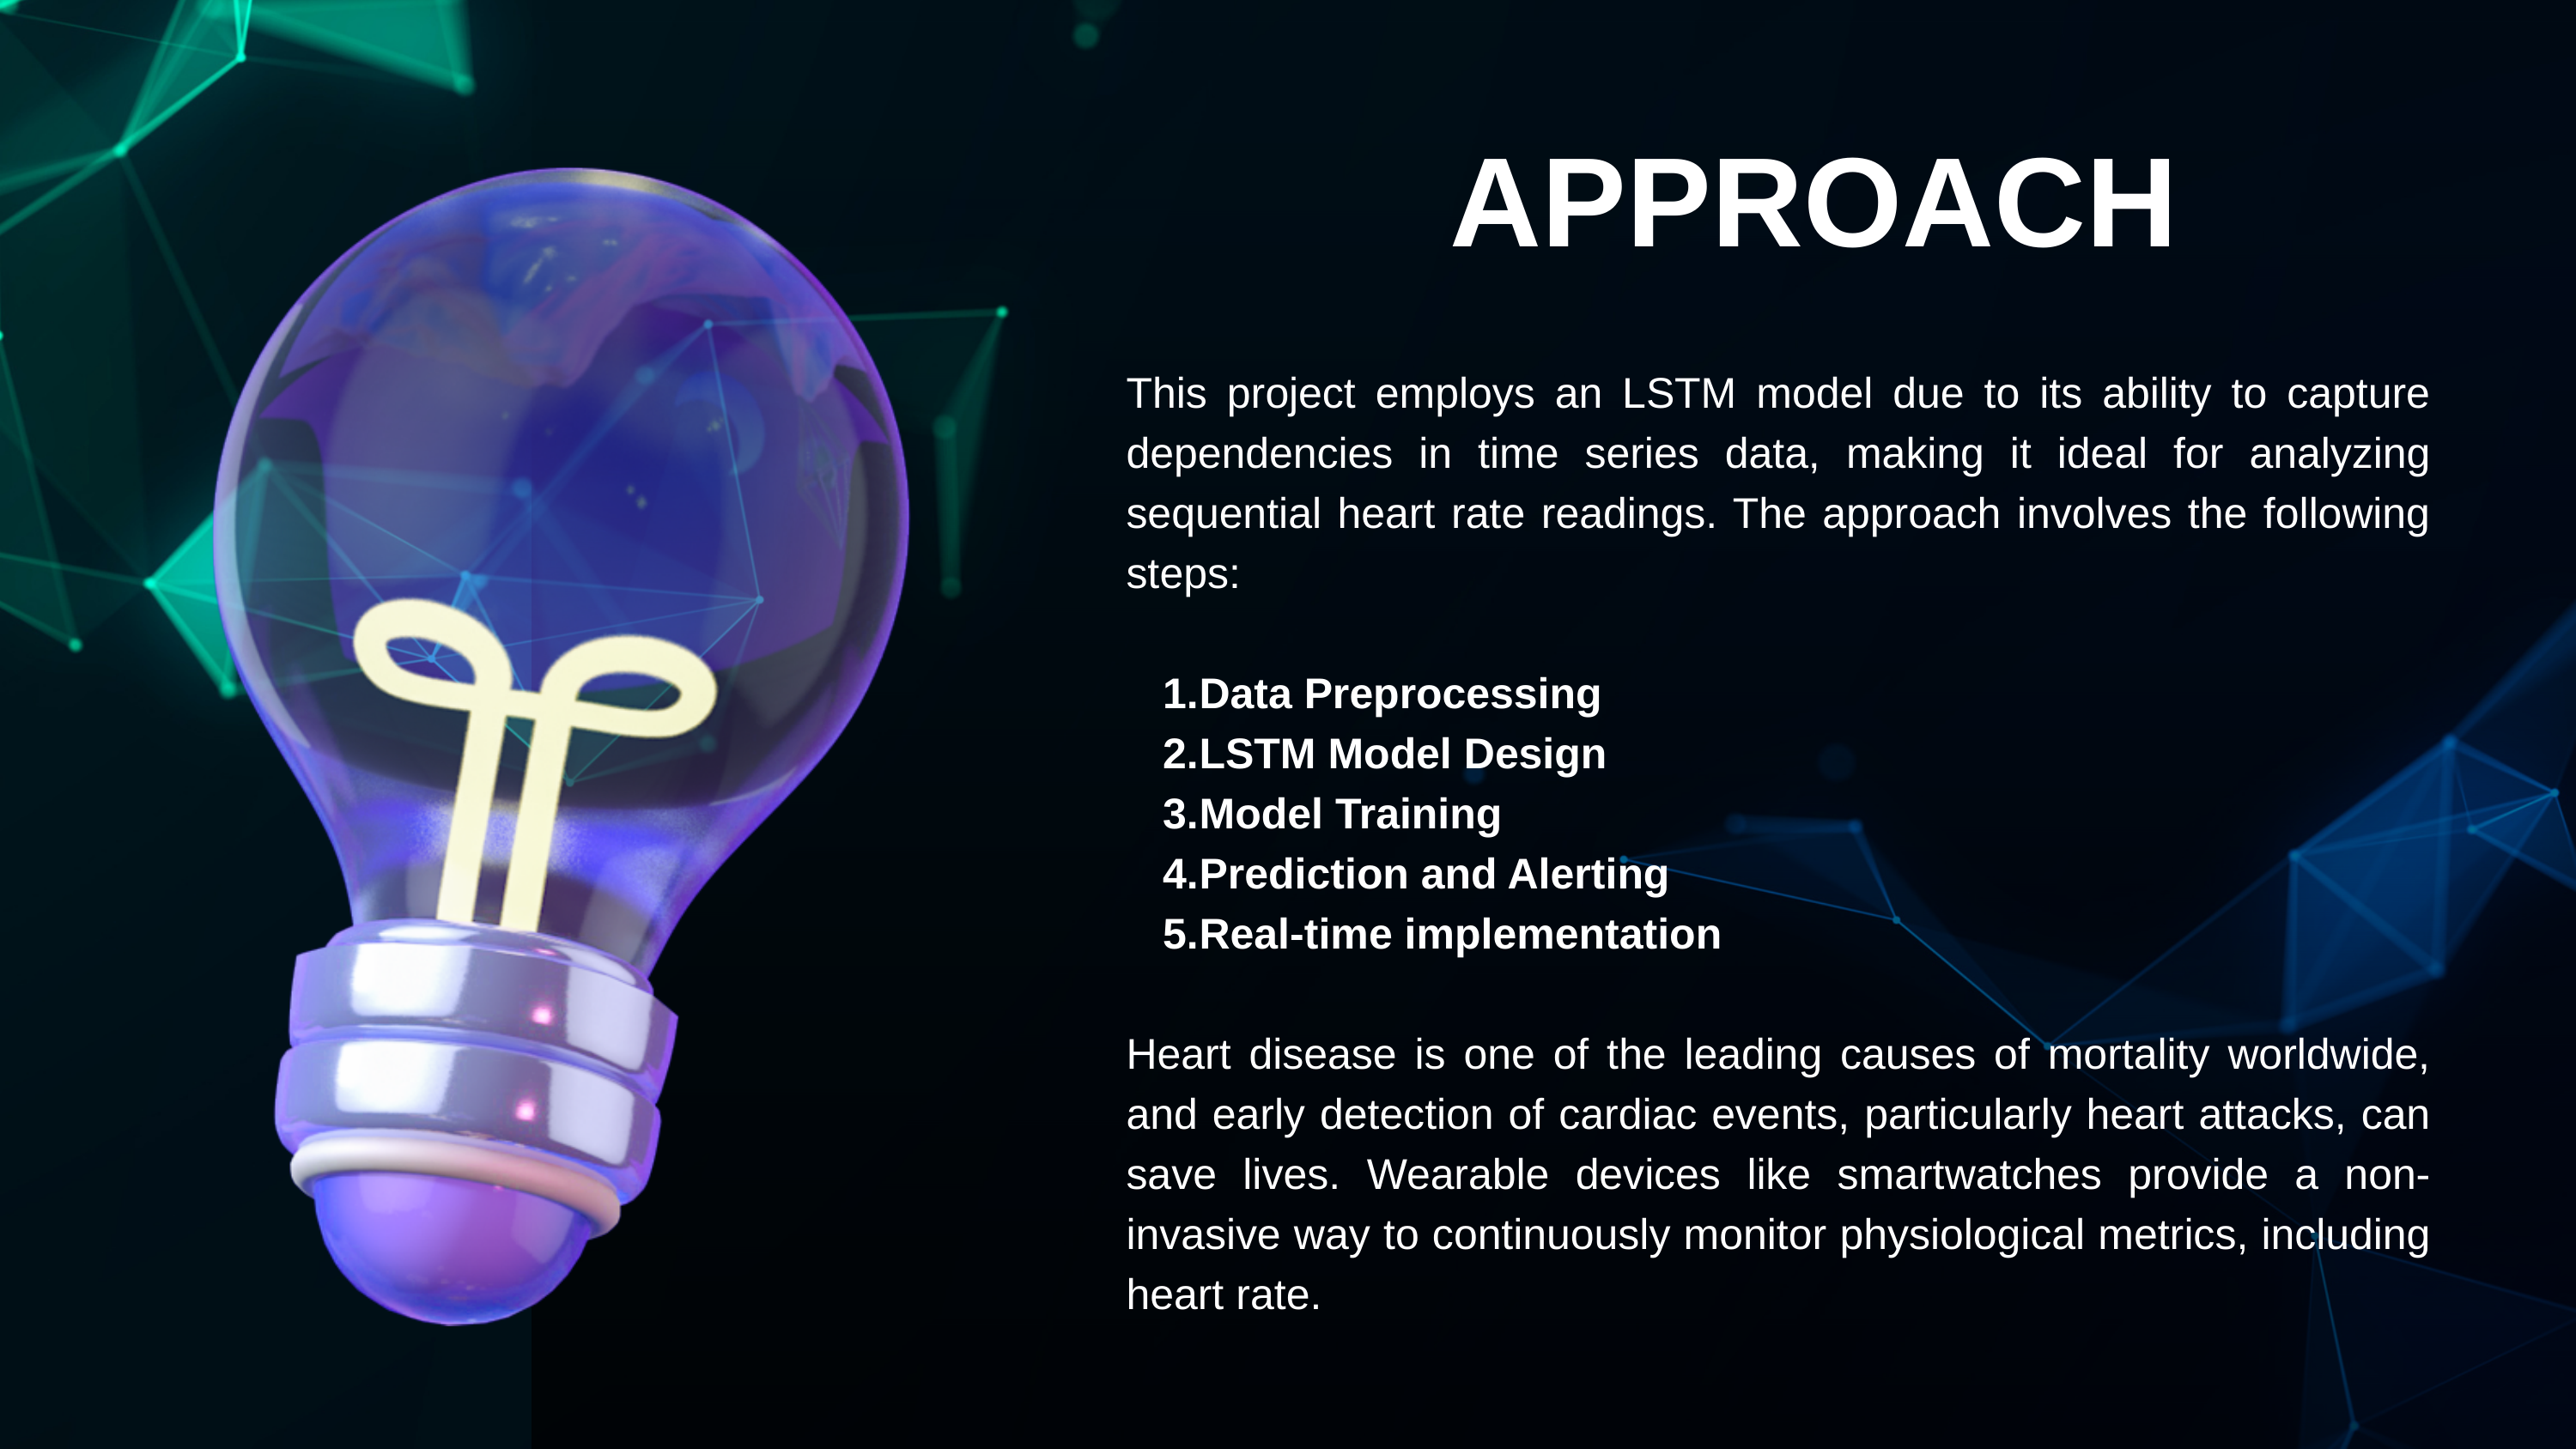

APPROACH

This project employs an LSTM model due to its ability to capture dependencies in time series data, making it ideal for analyzing sequential heart rate readings. The approach involves the following steps:

Data Preprocessing
LSTM Model Design
Model Training
Prediction and Alerting
Real-time implementation

Heart disease is one of the leading causes of mortality worldwide, and early detection of cardiac events, particularly heart attacks, can save lives. Wearable devices like smartwatches provide a non-invasive way to continuously monitor physiological metrics, including heart rate.